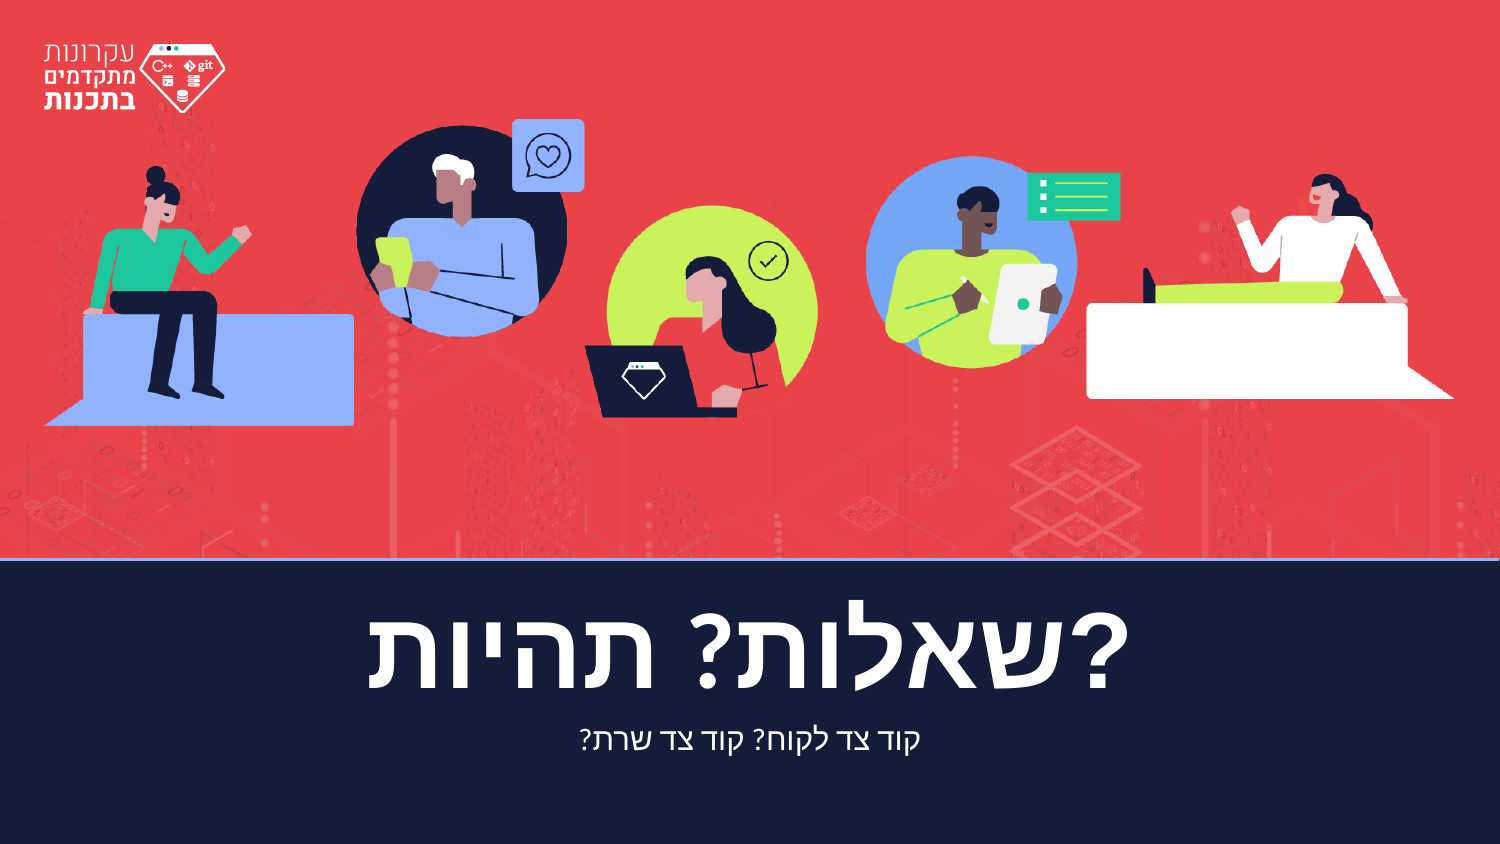

# שאלות? תהיות?
קוד צד לקוח? קוד צד שרת?